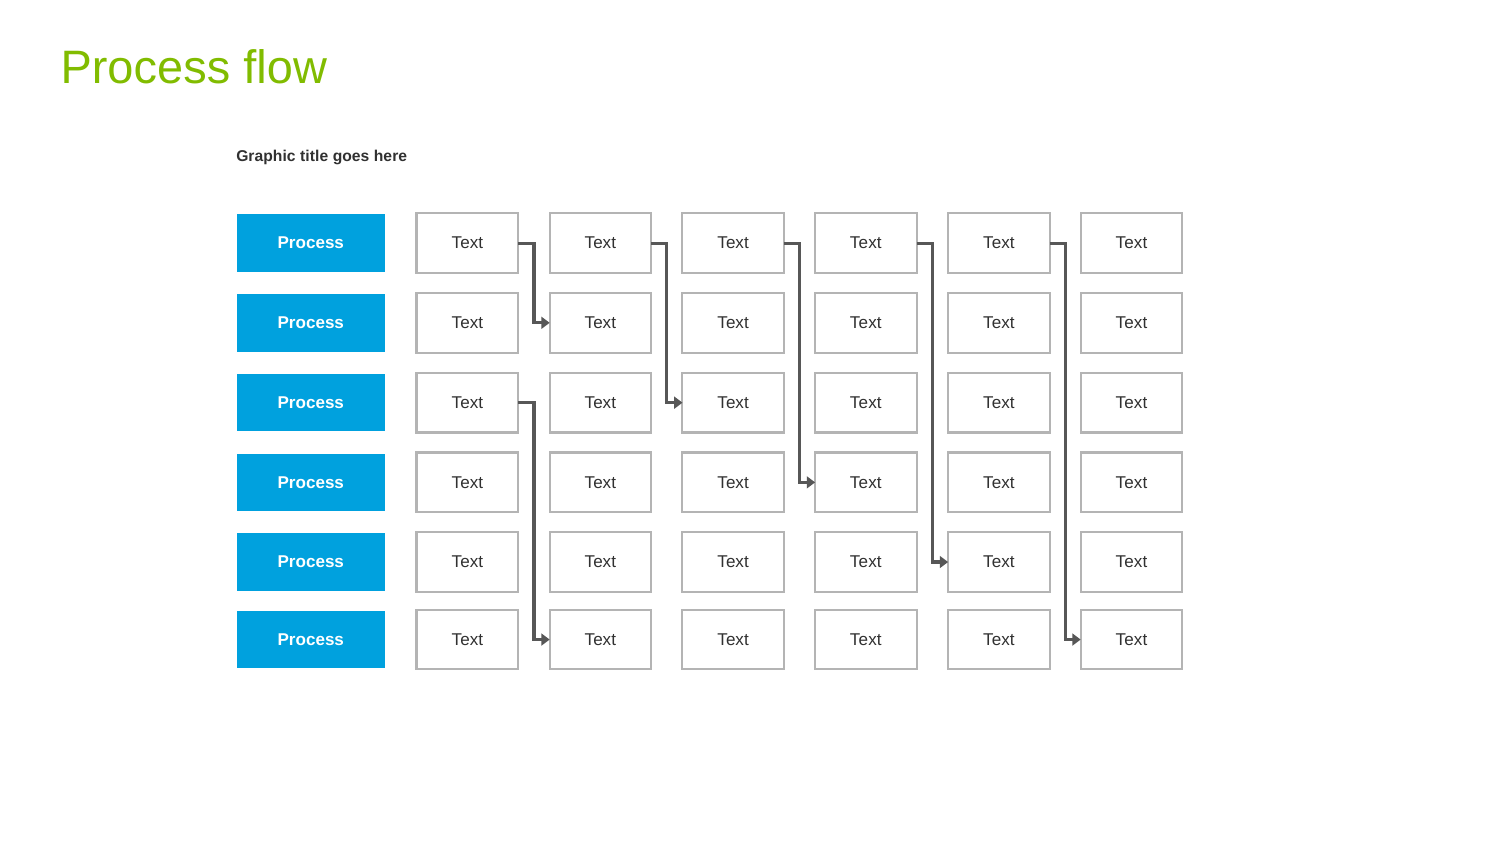

# Process flow
Graphic title goes here
Text
Text
Process
Text
Text
Text
Text
Text
Text
Process
Text
Text
Text
Text
Text
Text
Process
Text
Text
Text
Text
Text
Text
Process
Text
Text
Text
Text
Text
Text
Process
Text
Text
Text
Text
Text
Text
Text
Process
Text
Text
Text